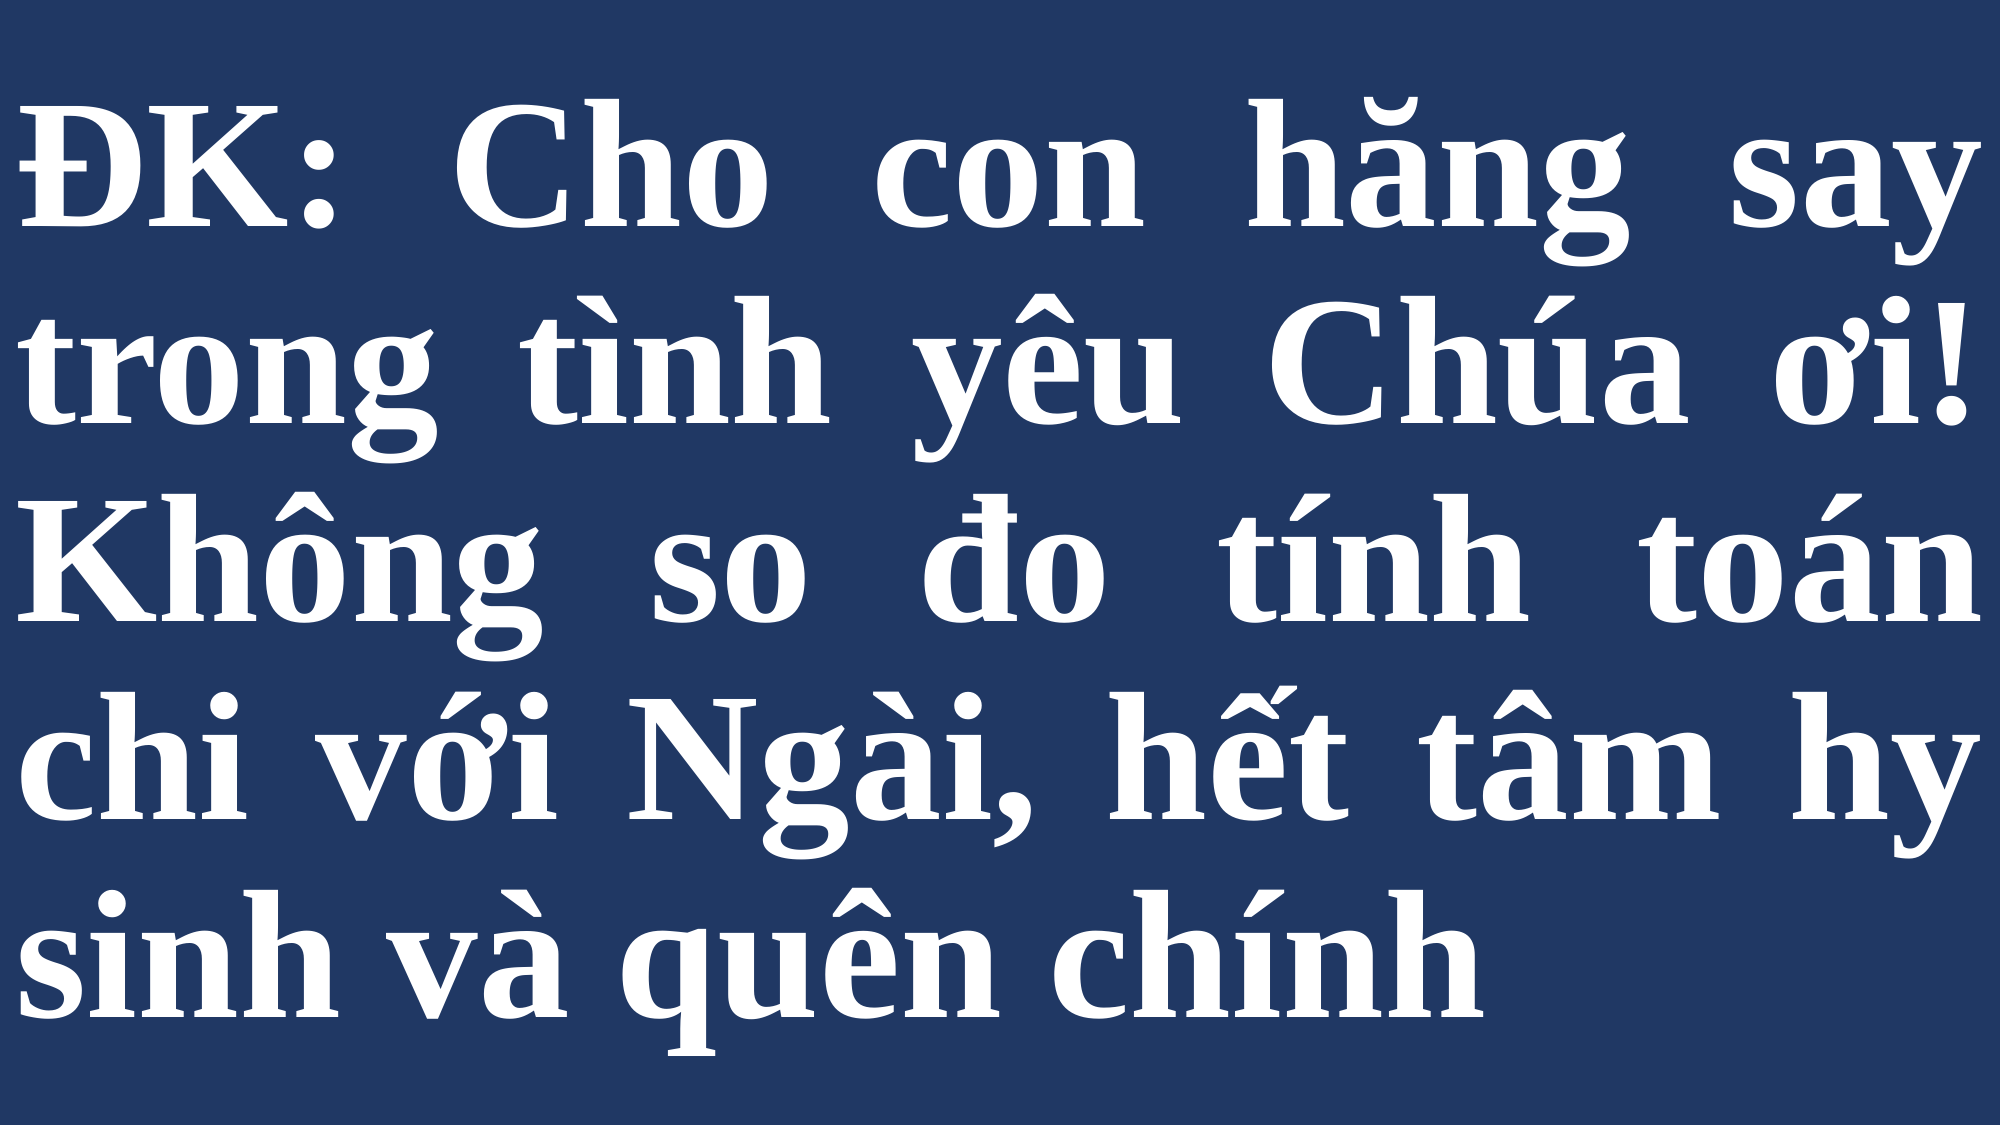

# ĐK: Cho con hăng say trong tình yêu Chúa ơi! Không so đo tính toán chi với Ngài, hết tâm hy sinh và quên chính